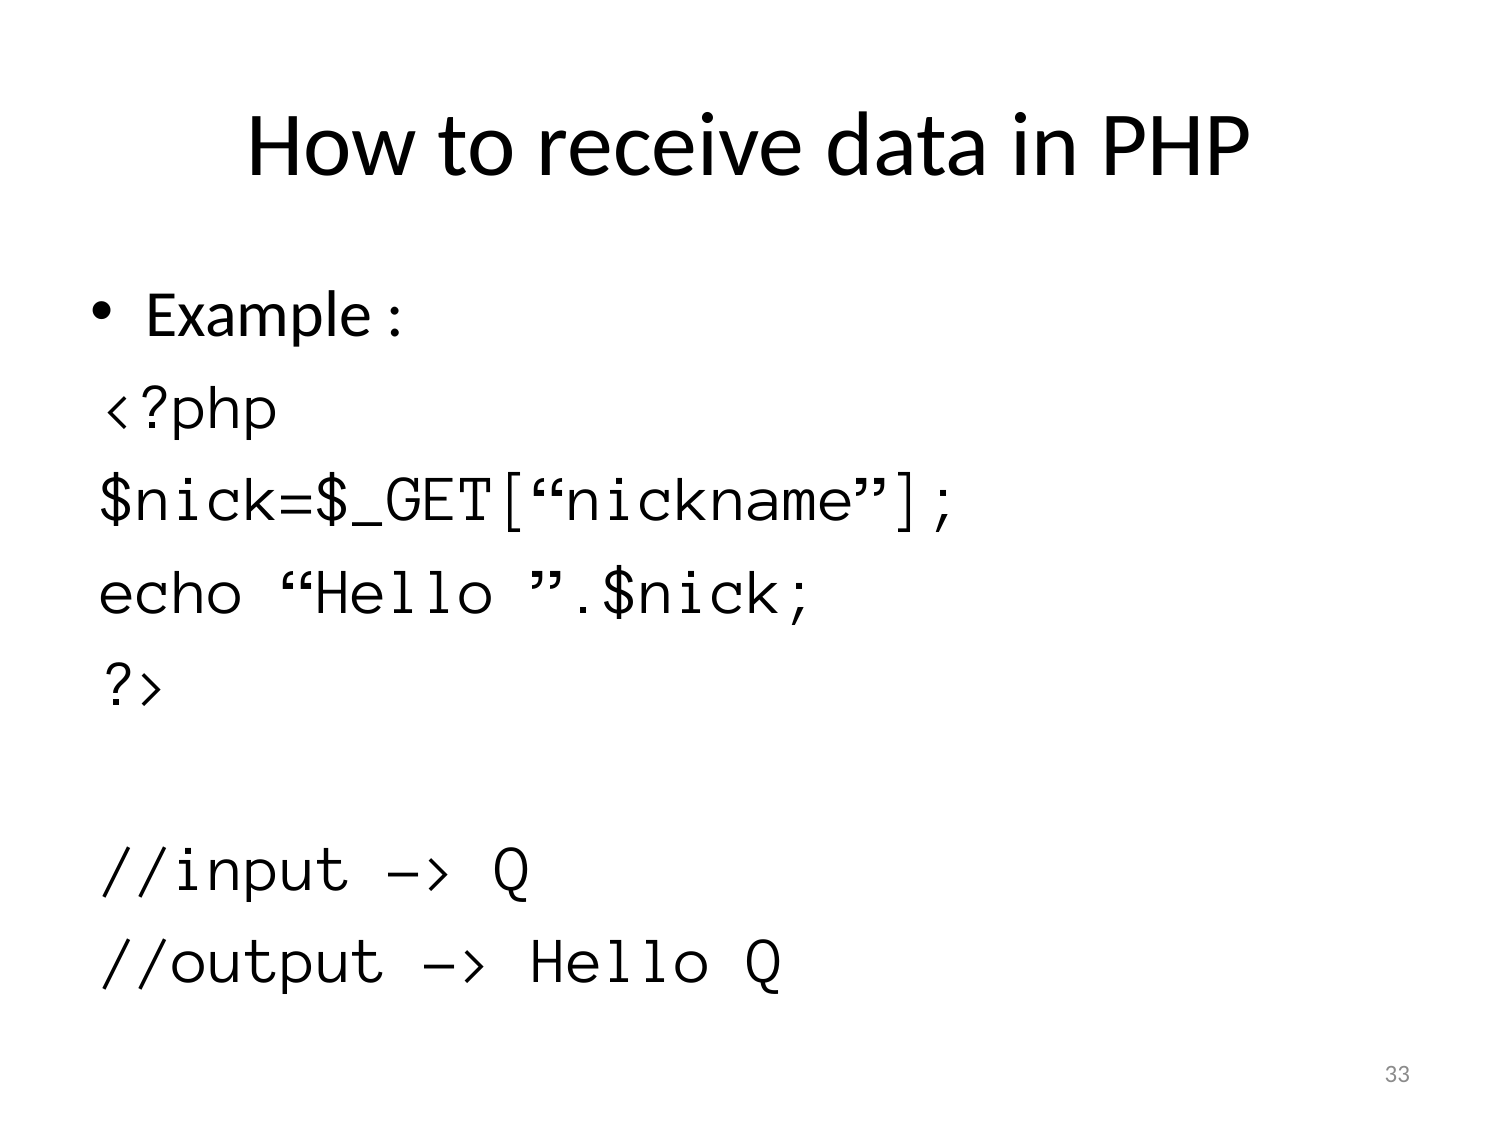

# How to receive data in PHP
Example :
<?php
	$nick=$_GET[“nickname”];
	echo “Hello ”.$nick;
?>

//input -> Q
//output -> Hello Q
33